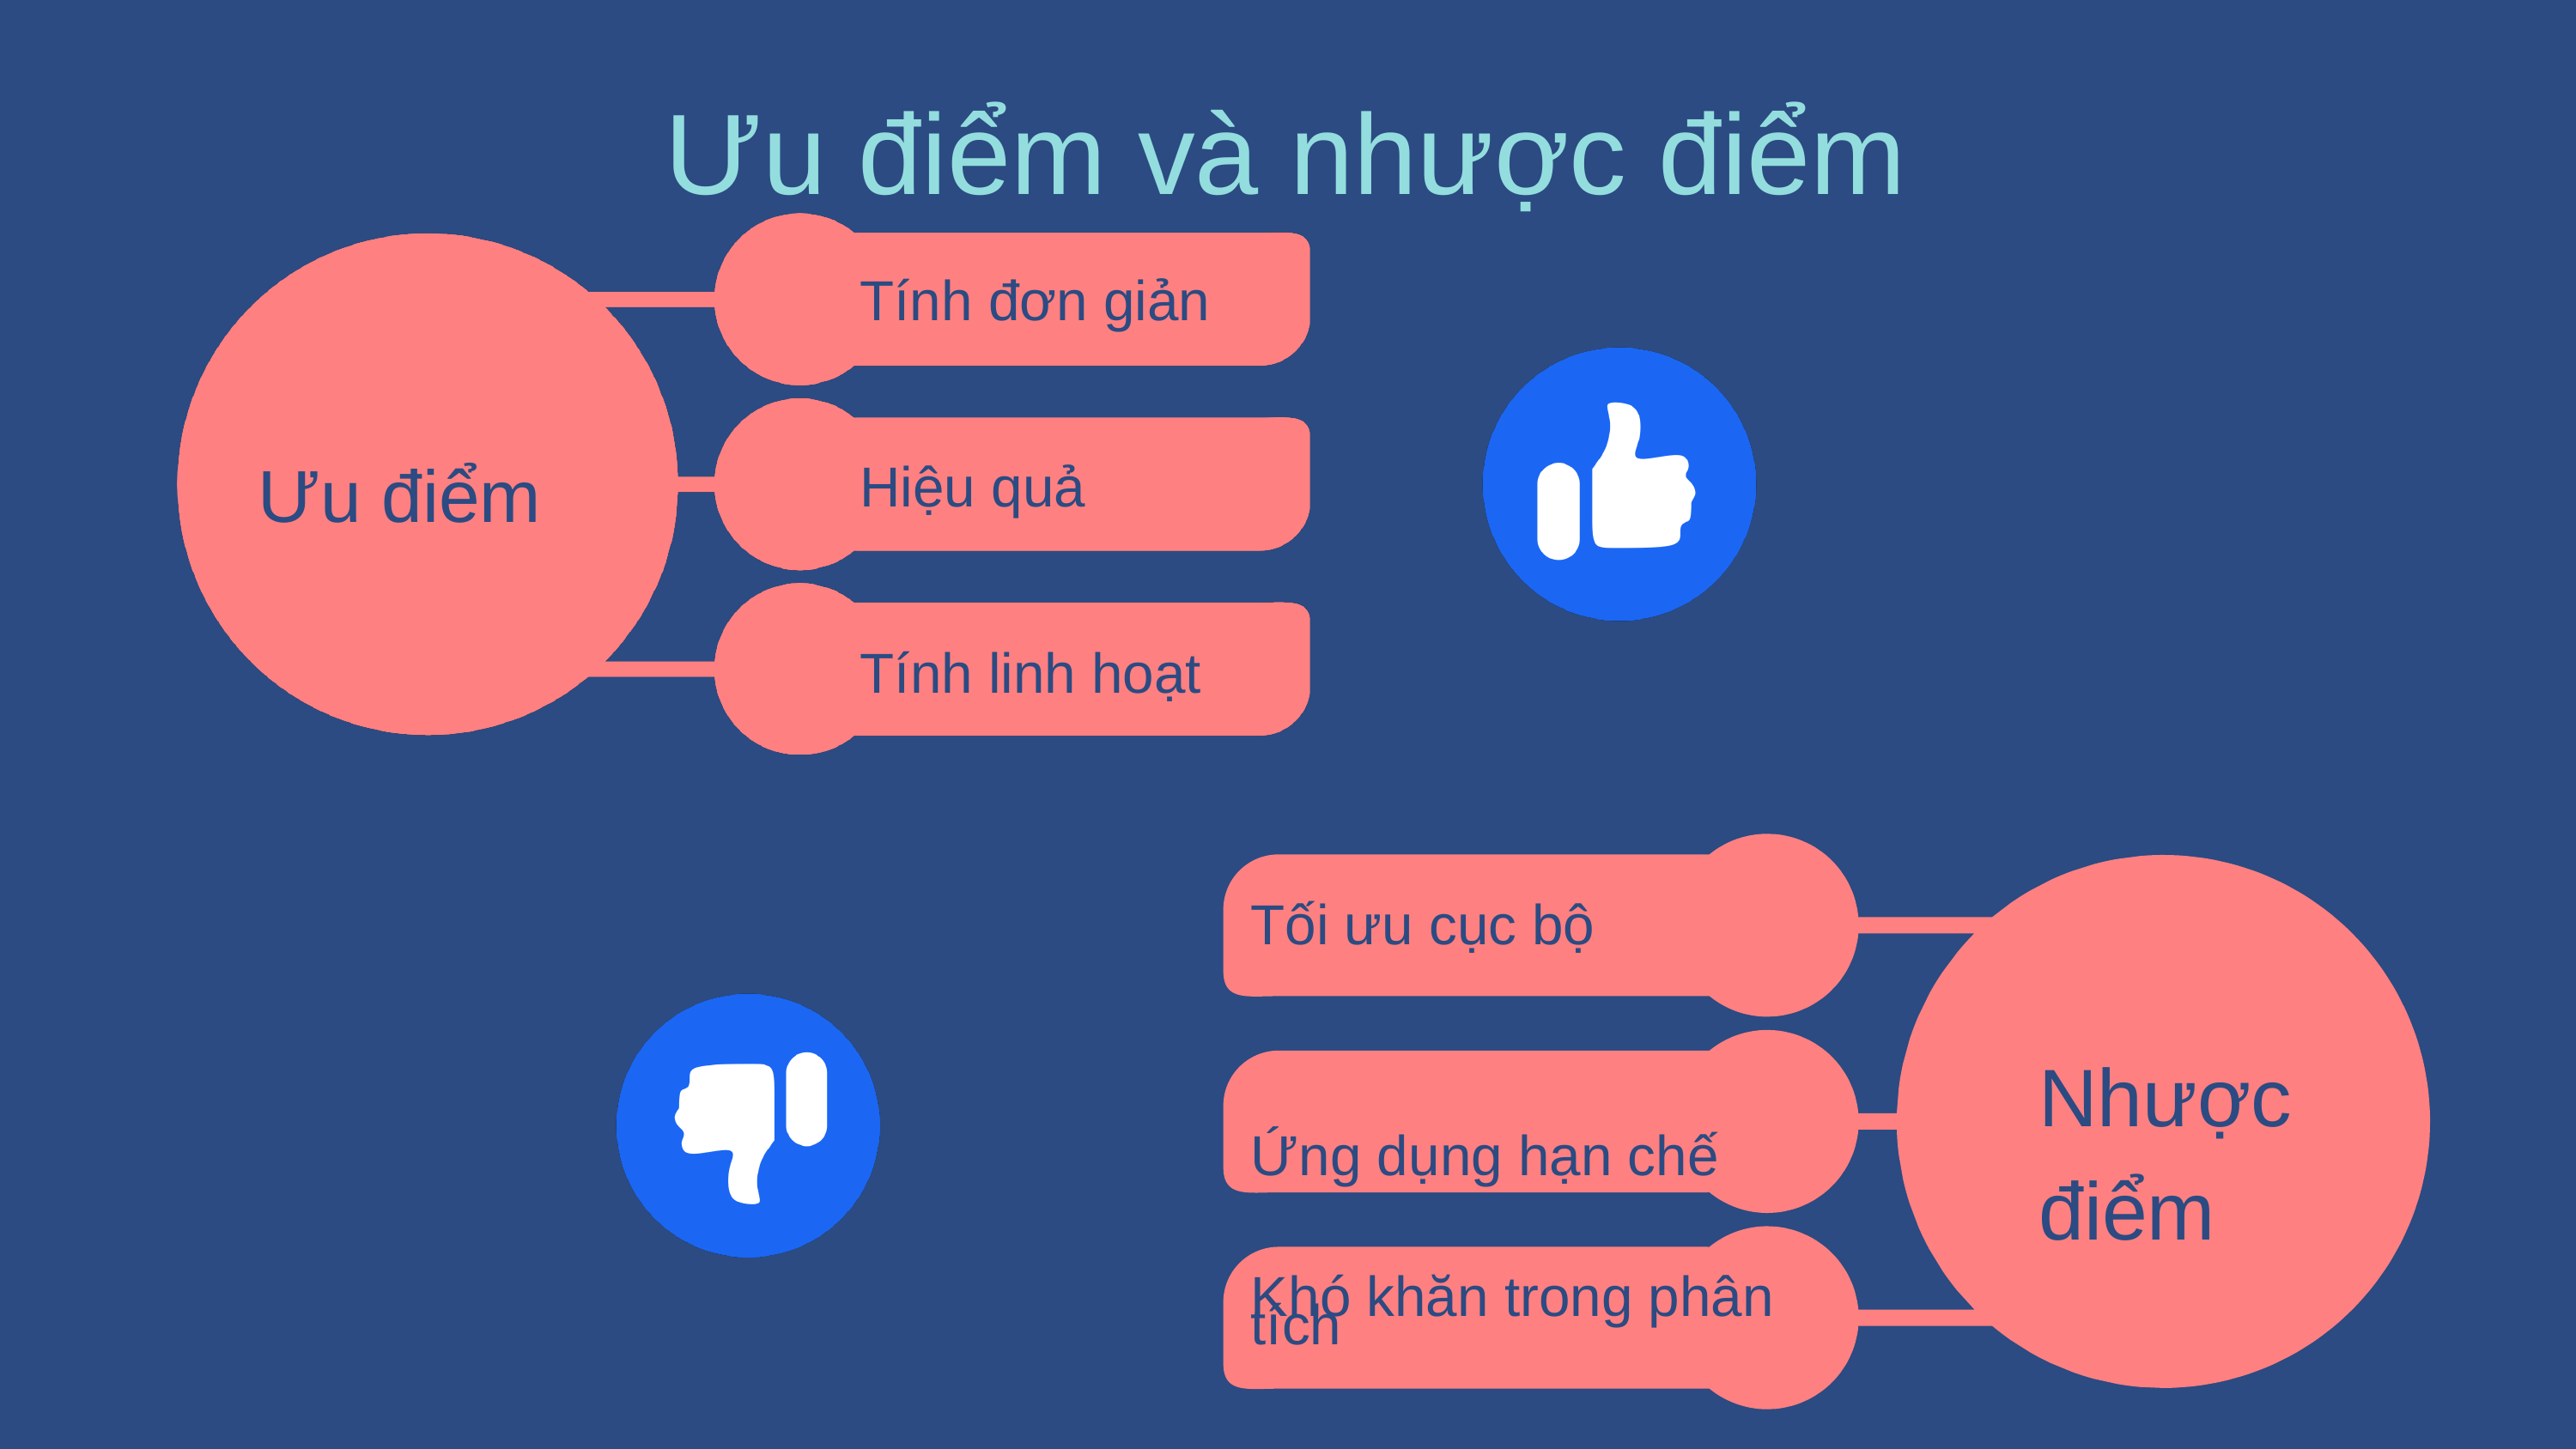

Ưu điểm và nhược điểm

Tính đơn giản

Ưu điểm
Hiệu quả
Tính linh hoạt

Tối ưu cục bộ

Nhược điểm
Ứng dụng hạn chế
Khó khăn trong phân
tích